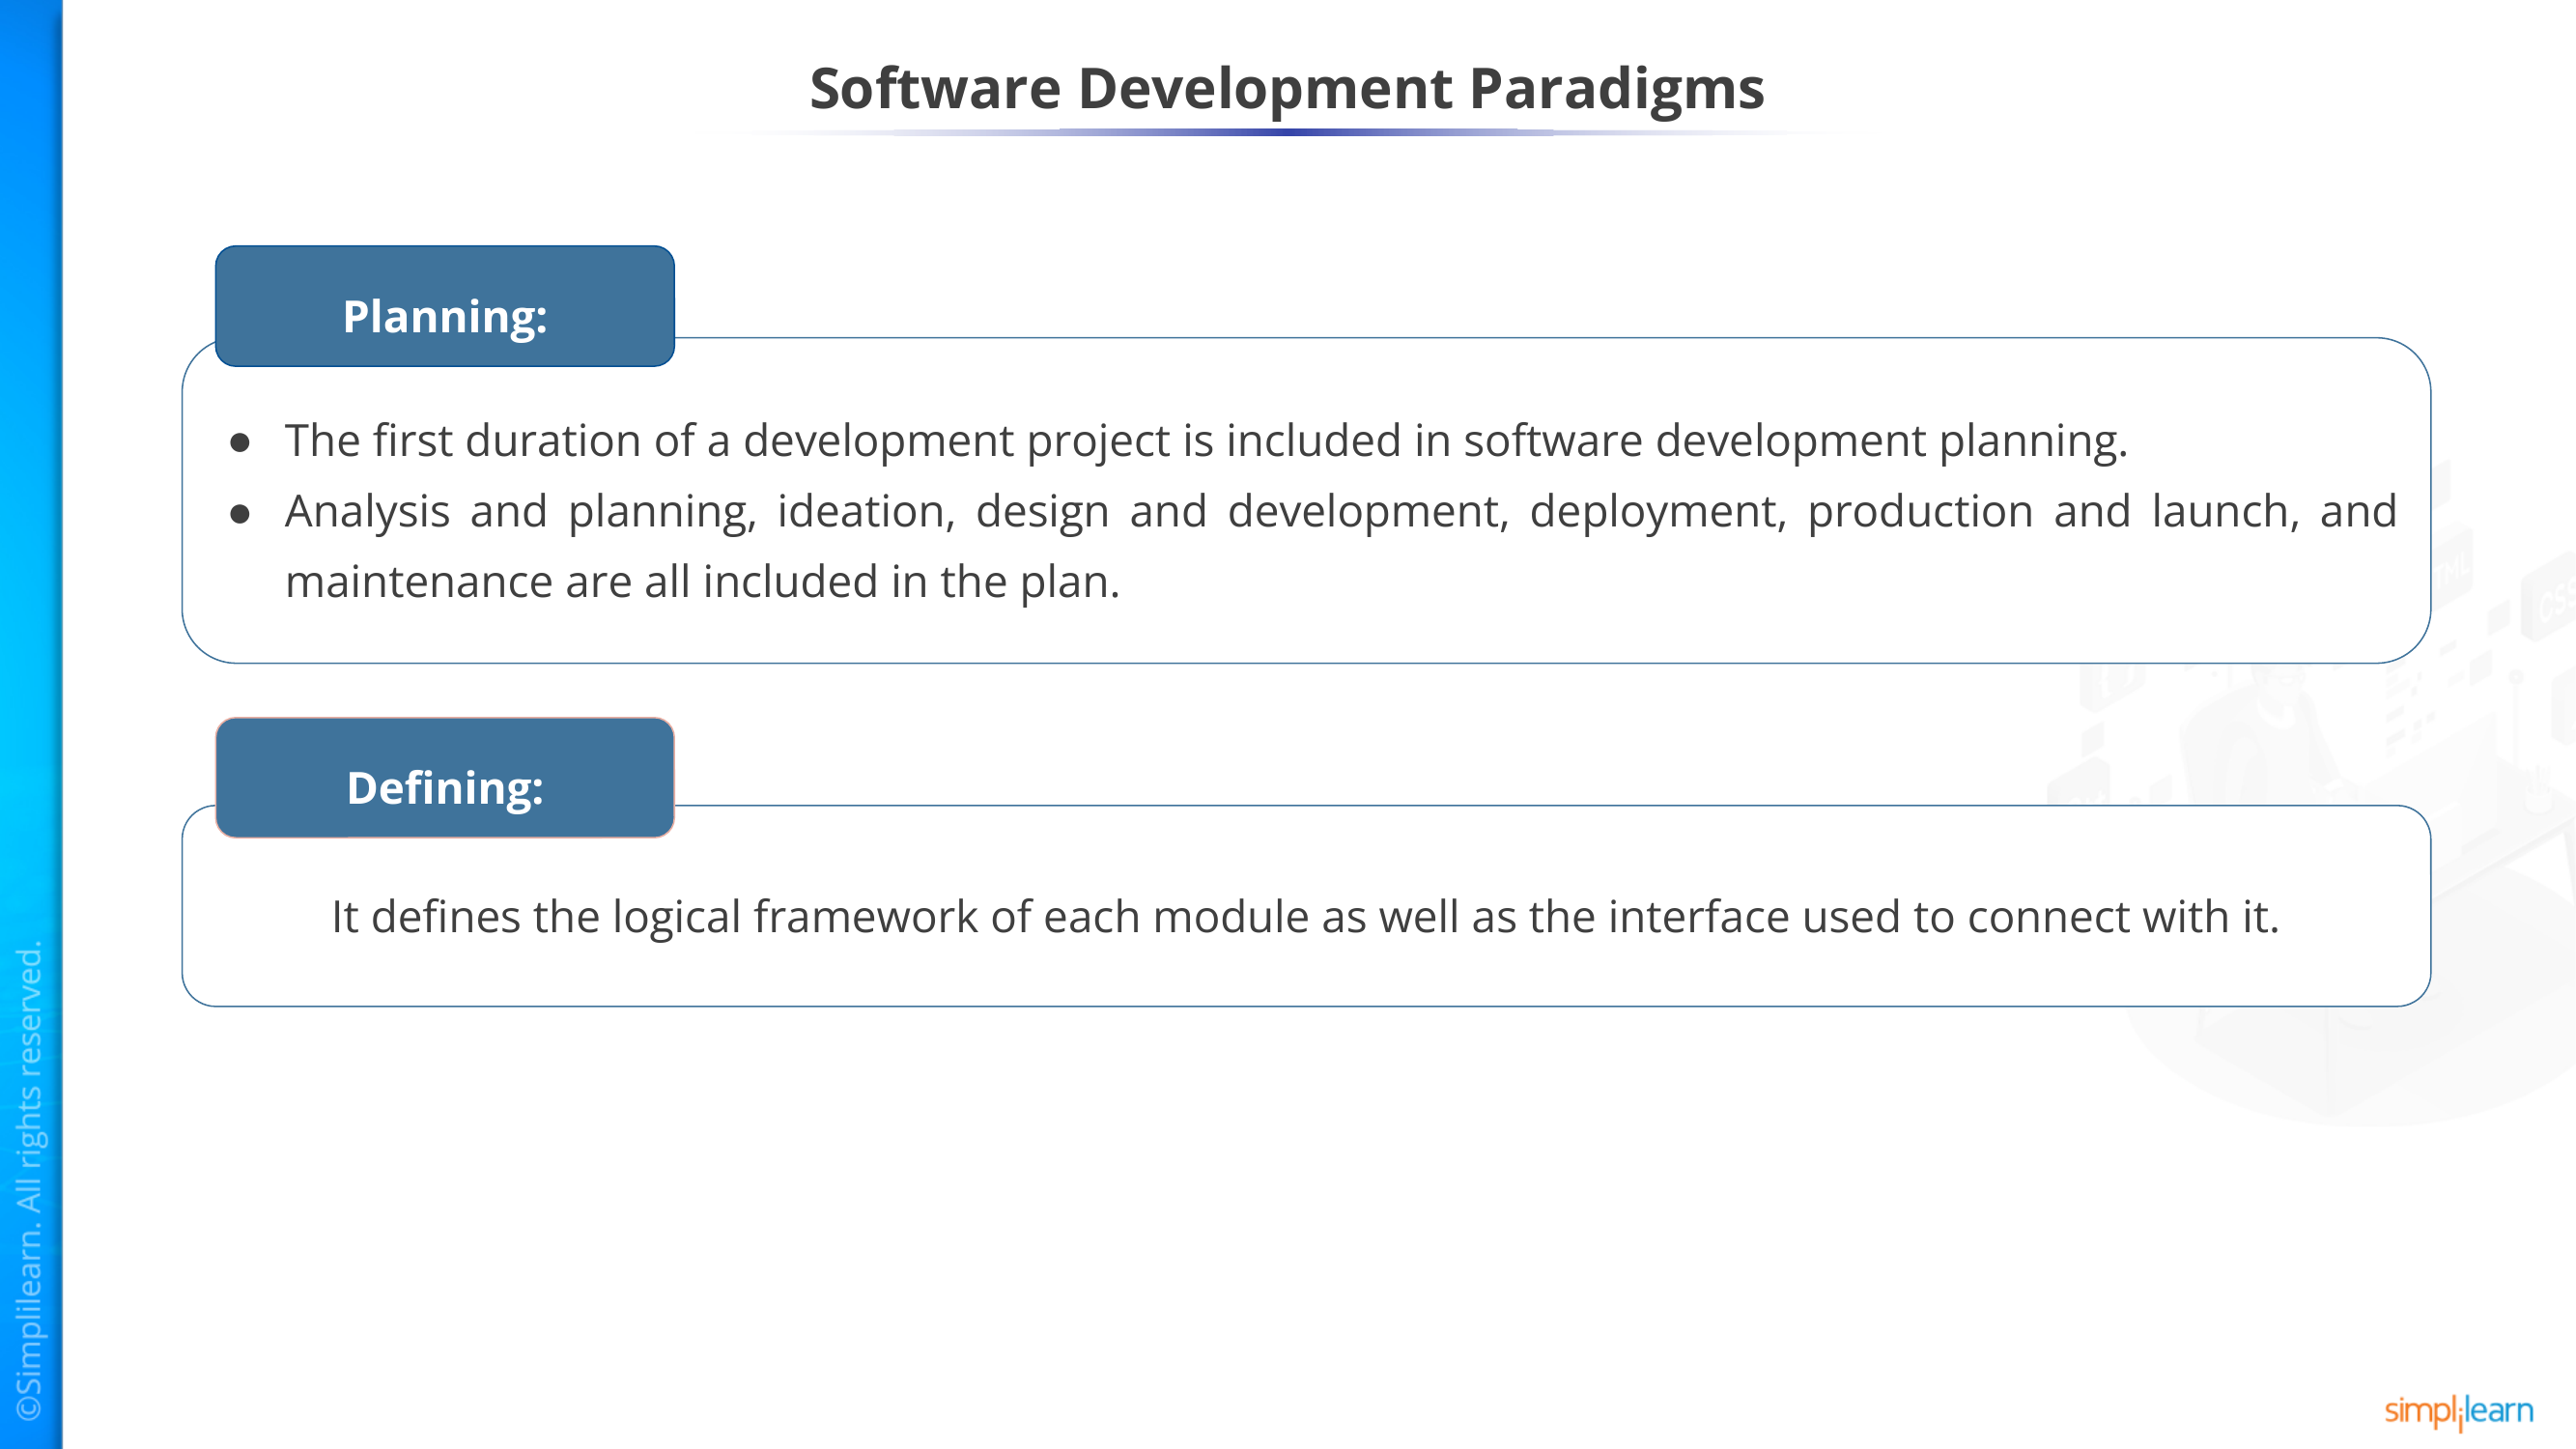

# Software Development Paradigms

Planning:
The first duration of a development project is included in software development planning.
Analysis and planning, ideation, design and development, deployment, production and launch, and maintenance are all included in the plan.
Defining:
It defines the logical framework of each module as well as the interface used to connect with it.